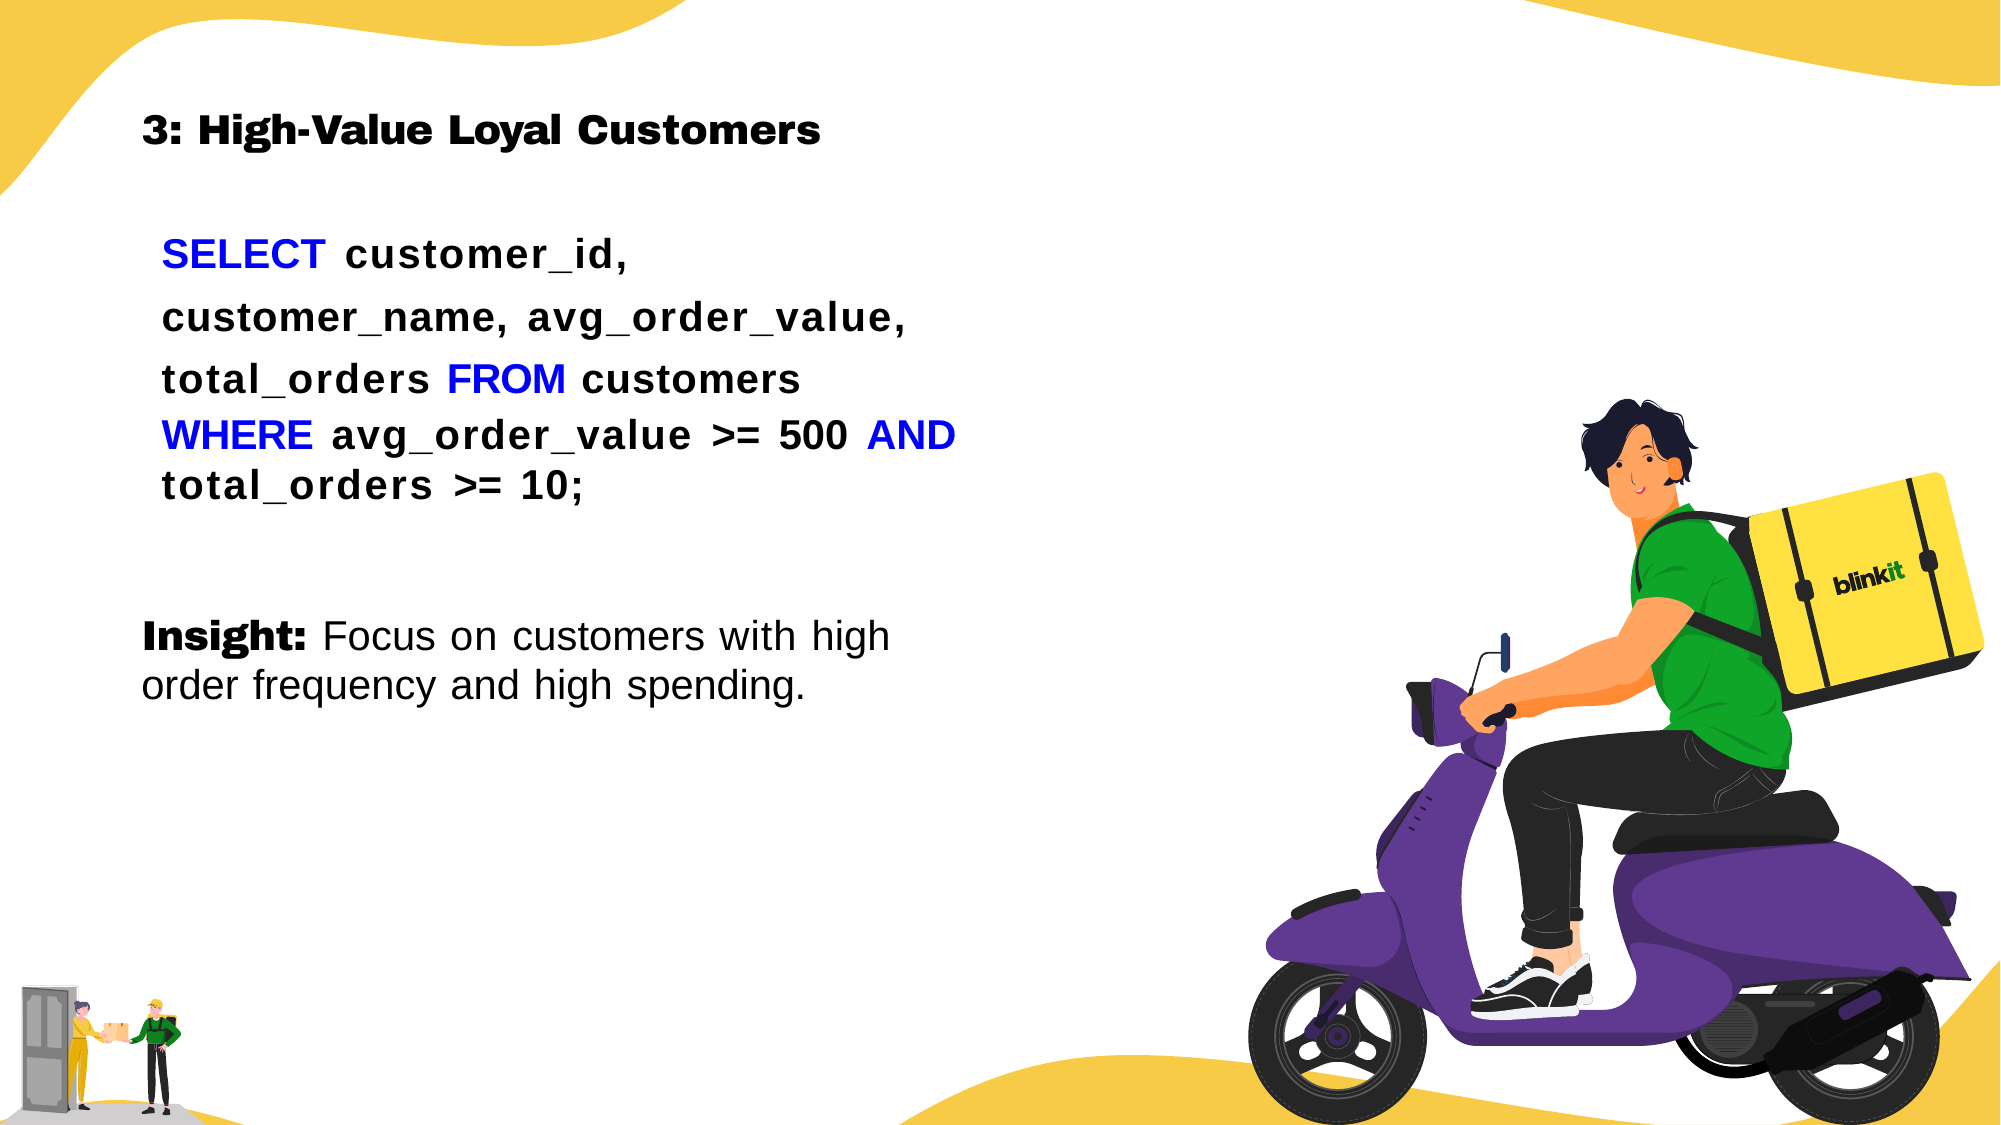

3: High-Value Loyal Customers

SELECT customer_id, customer_name, avg_order_value, total_orders FROM customers
WHERE avg_order_value >= 500 AND total_orders >= 10;

Insight: Focus on customers with high order frequency and high spending.